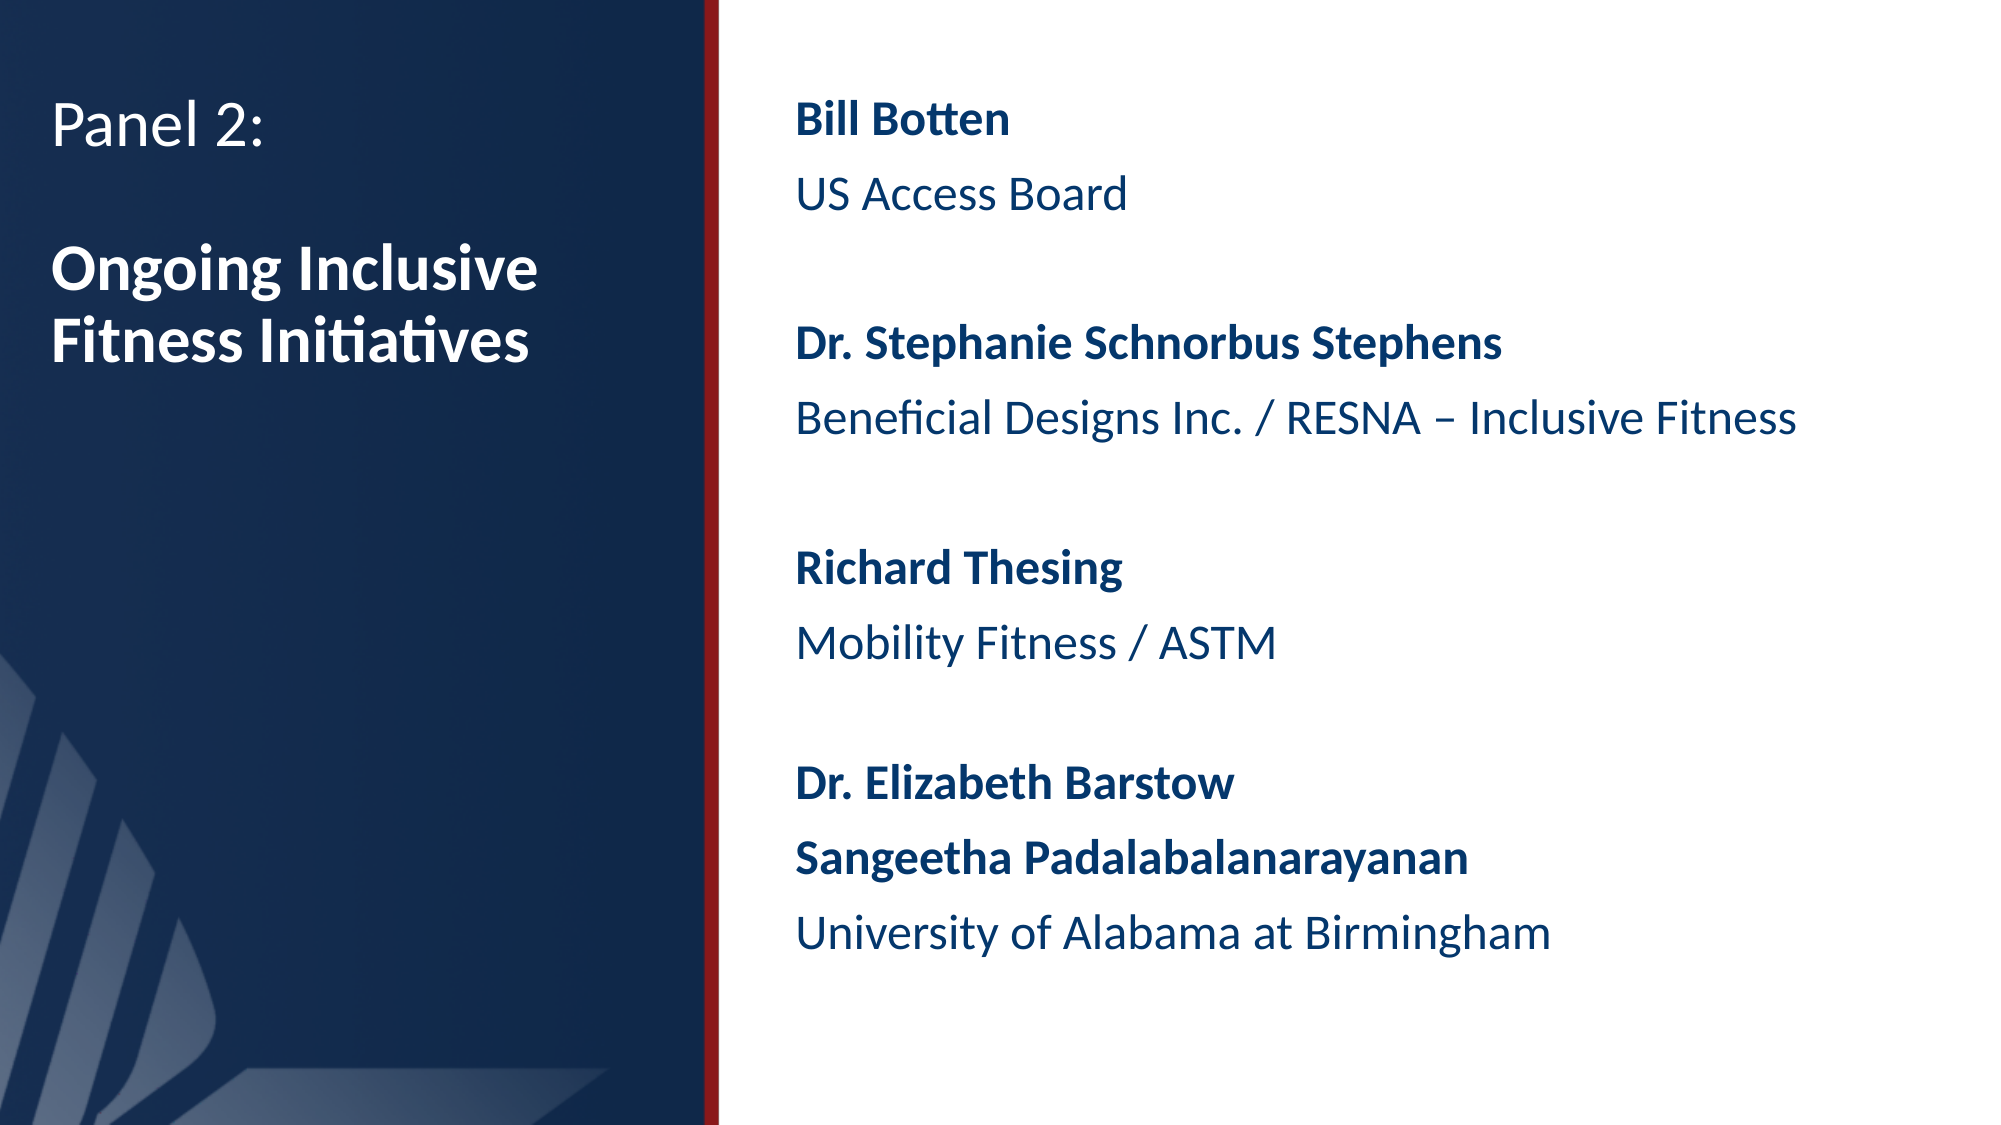

# Panel 2: Ongoing Inclusive Fitness Initiatives
Bill Botten
US Access Board

Dr. Stephanie Schnorbus Stephens
Beneficial Designs Inc. / RESNA – Inclusive Fitness

Richard Thesing
Mobility Fitness / ASTM

Dr. Elizabeth Barstow
Sangeetha Padalabalanarayanan
University of Alabama at Birmingham